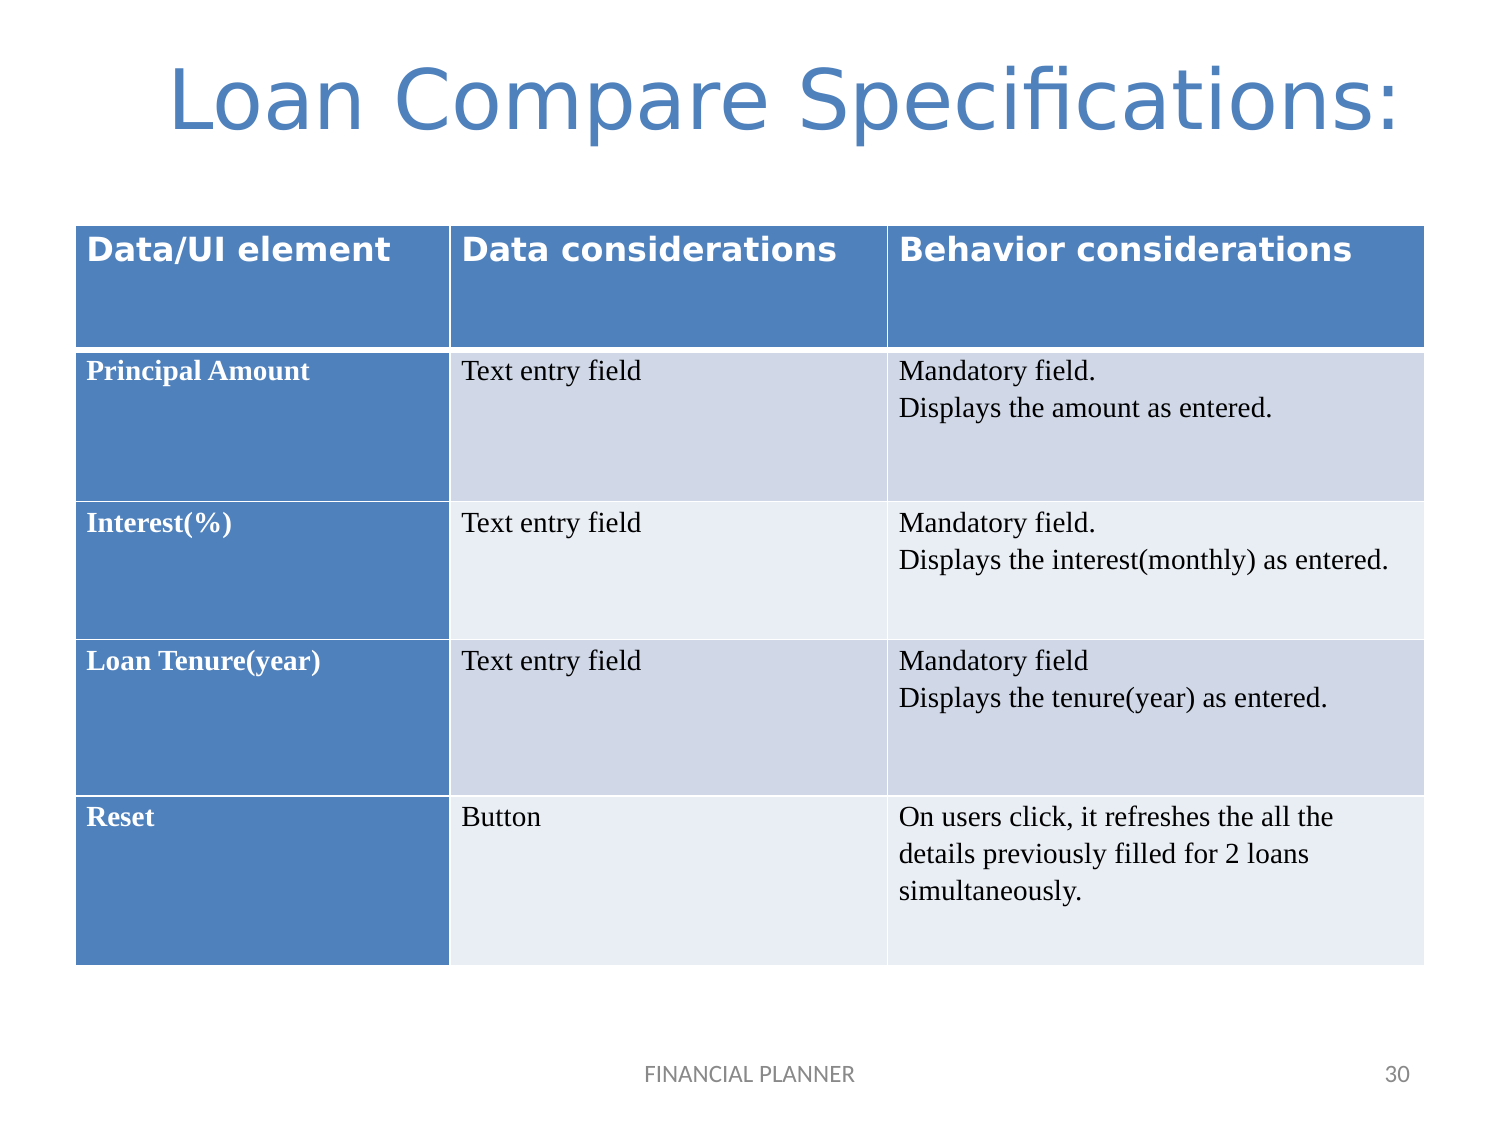

Loan Compare Specifications:

| Data/UI element | Data considerations | Behavior considerations |
| --- | --- | --- |
| Principal Amount | Text entry field | Mandatory field. Displays the amount as entered. |
| Interest(%) | Text entry field | Mandatory field. Displays the interest(monthly) as entered. |
| Loan Tenure(year) | Text entry field | Mandatory field Displays the tenure(year) as entered. |
| Reset | Button | On users click, it refreshes the all the details previously filled for 2 loans simultaneously. |
FINANCIAL PLANNER
30